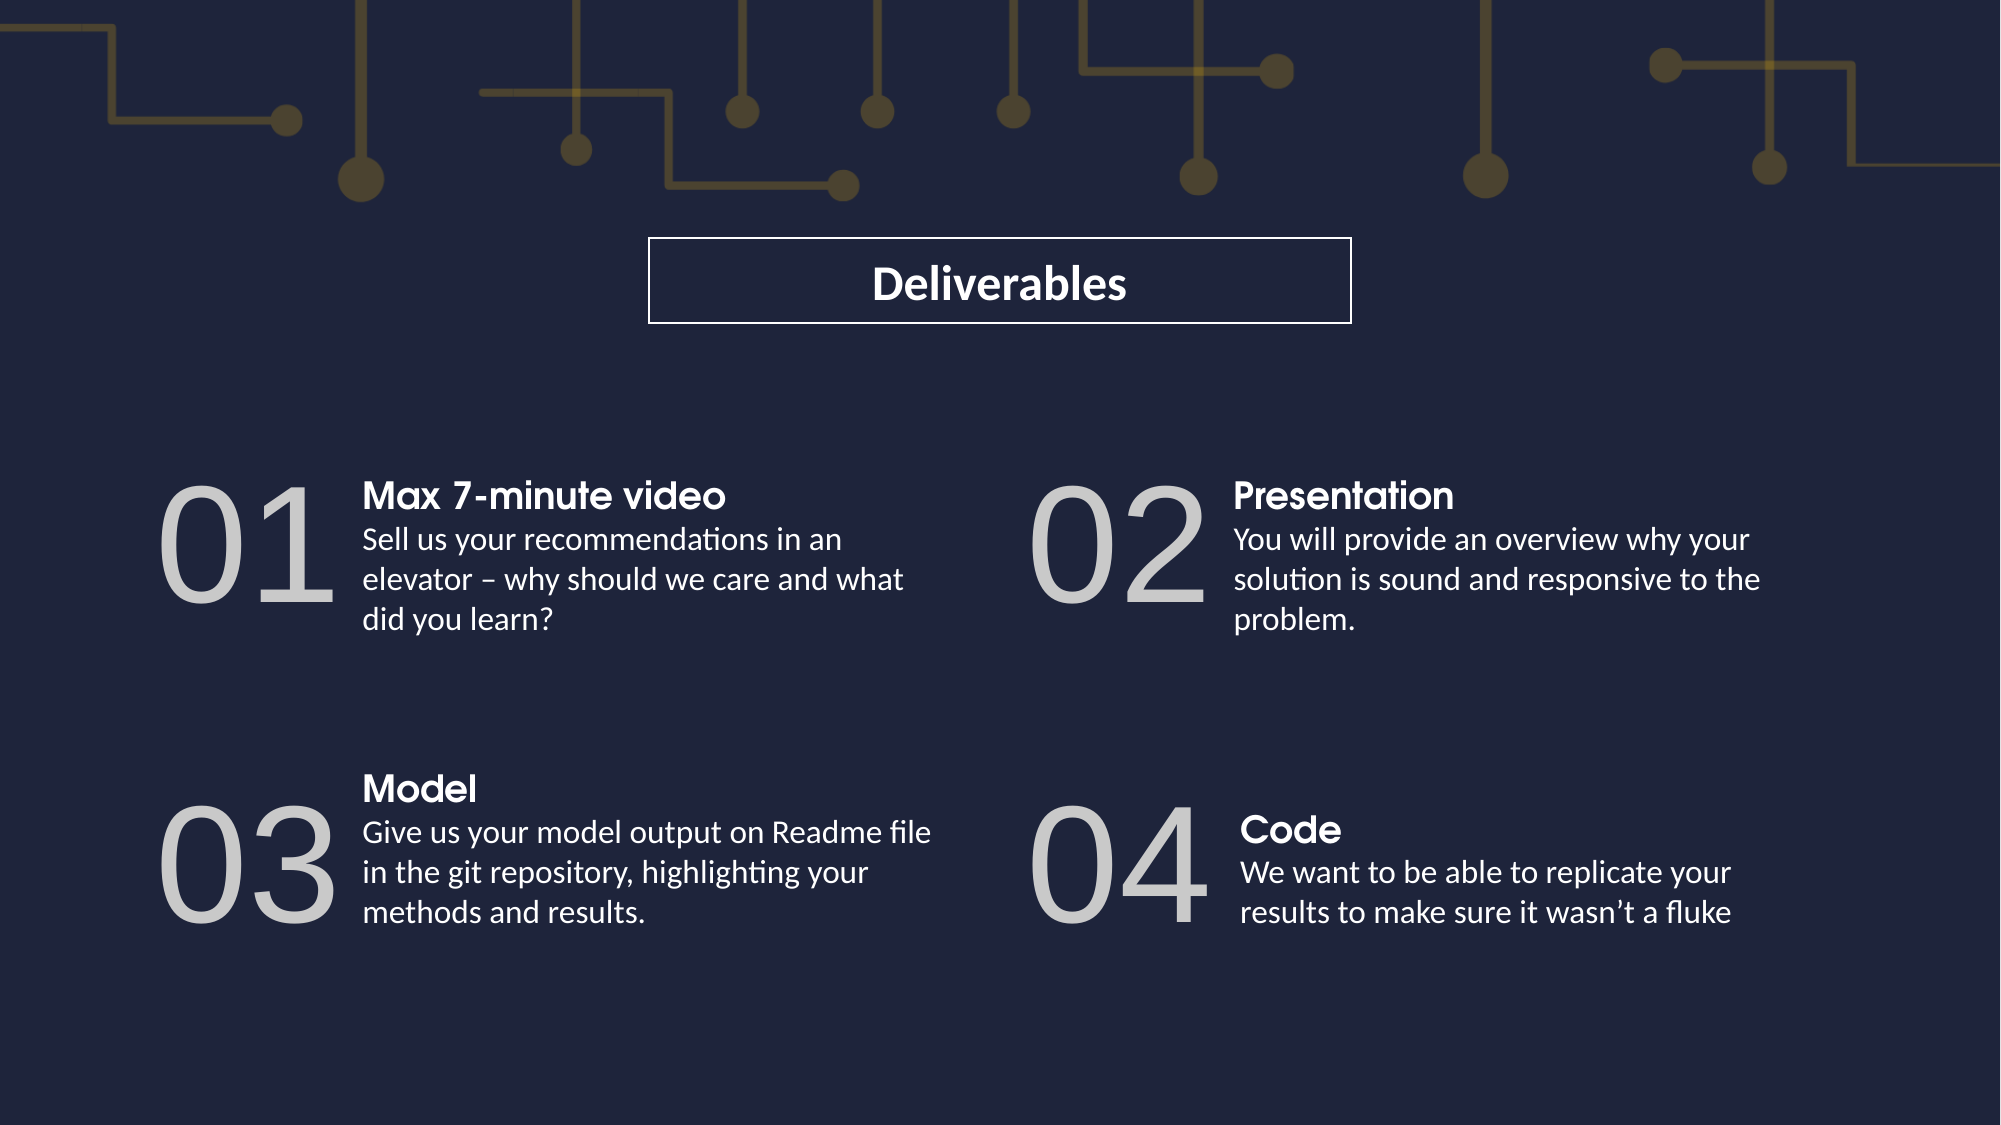

Deliverables
01
Max 7-minute video
Sell us your recommendations in an elevator – why should we care and what did you learn?
02
Presentation
You will provide an overview why your solution is sound and responsive to the problem.
03
Model
Give us your model output on Readme file in the git repository, highlighting your methods and results.
04
Code
We want to be able to replicate your results to make sure it wasn’t a fluke